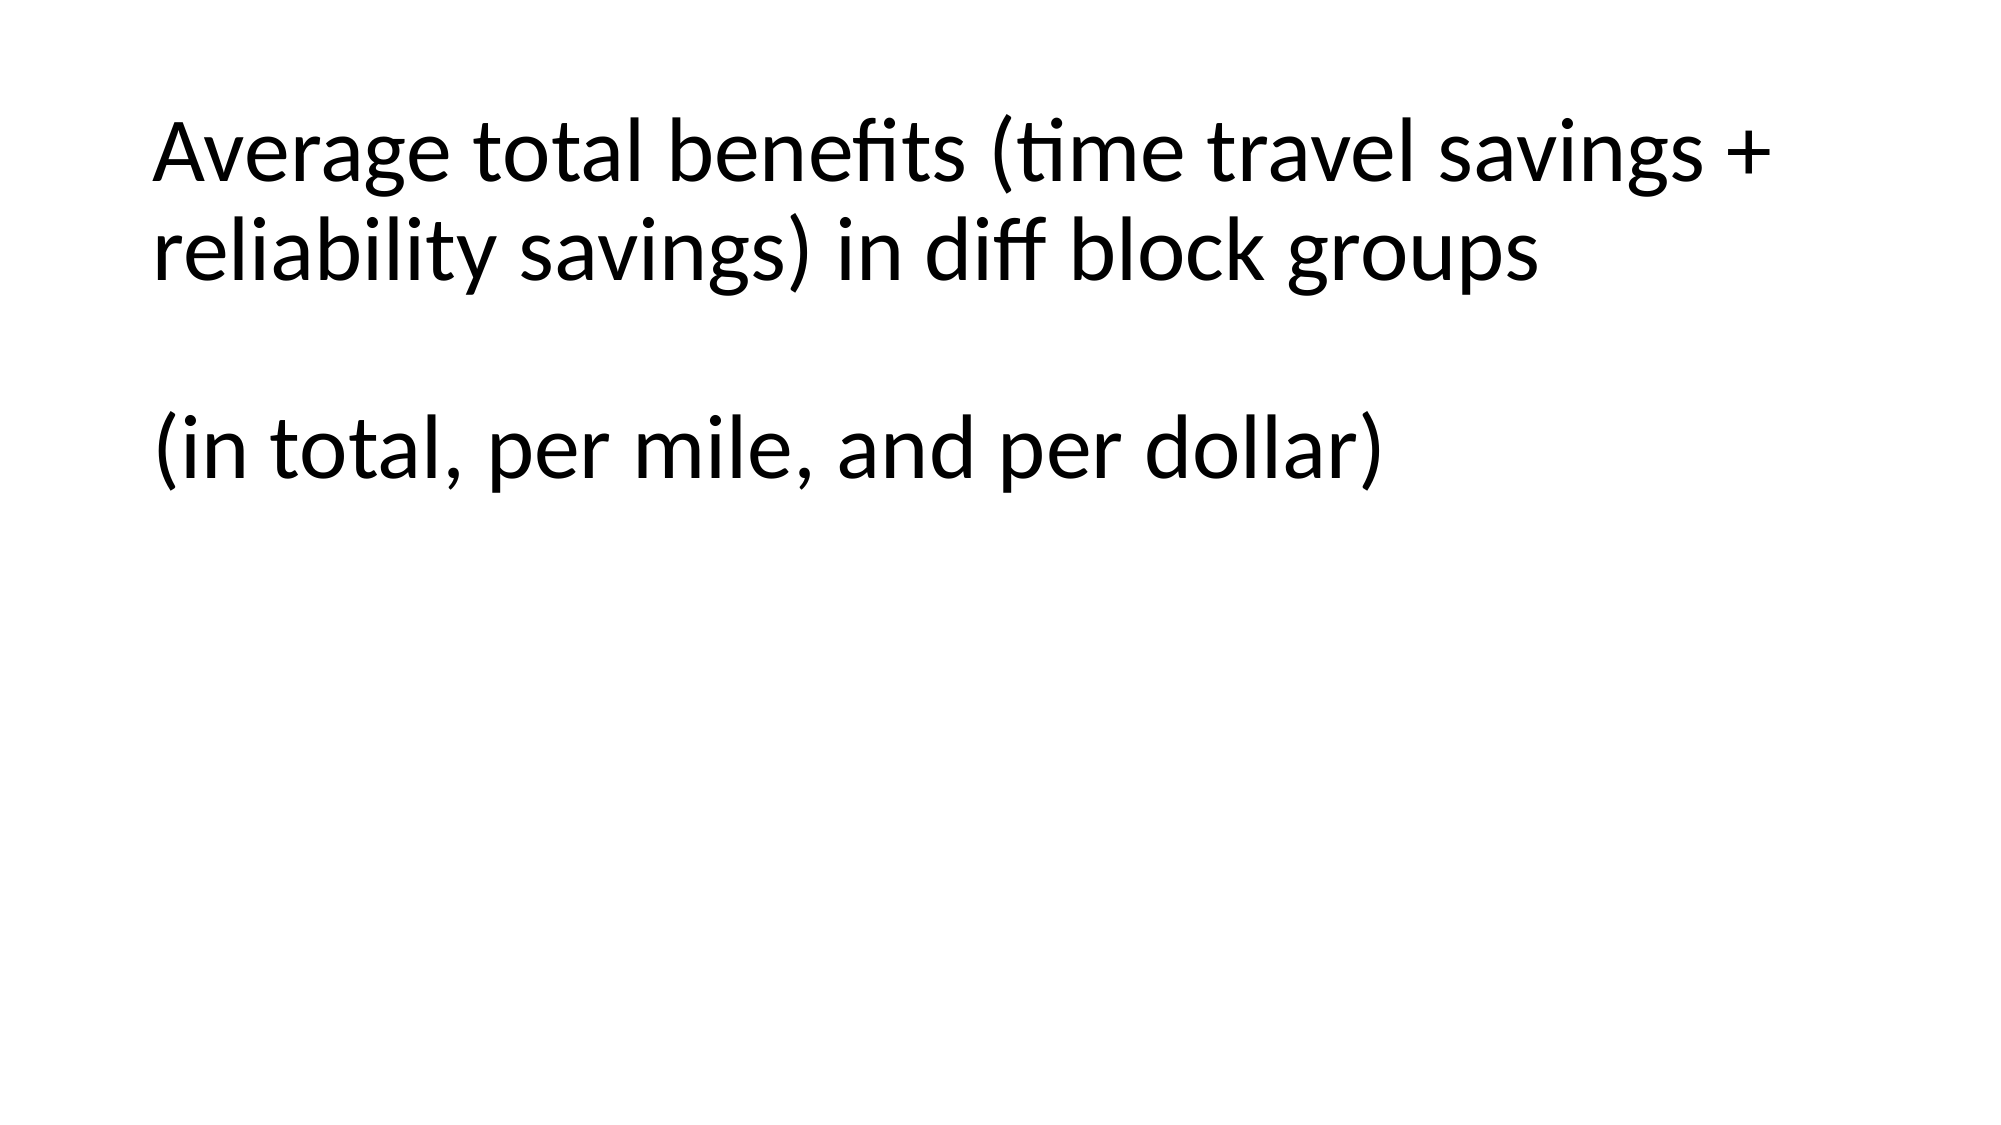

# Average total benefits (time travel savings + reliability savings) in diff block groups (in total, per mile, and per dollar)